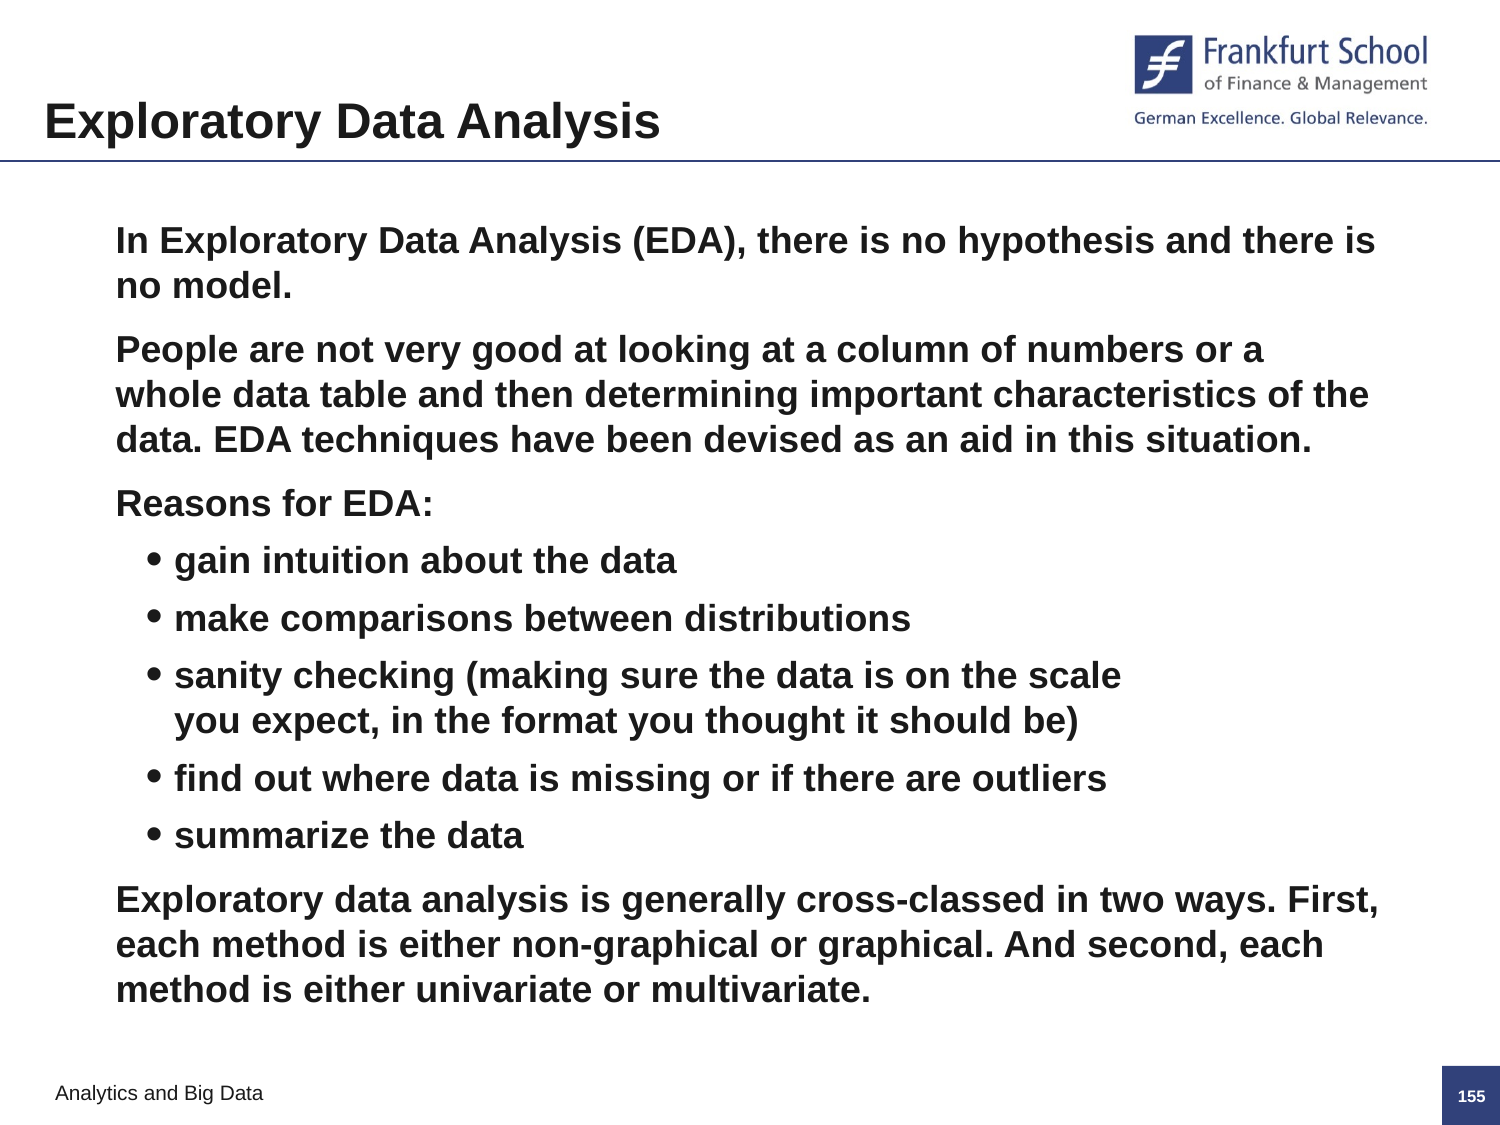

Exploratory Data Analysis
In Exploratory Data Analysis (EDA), there is no hypothesis and there is no model.
People are not very good at looking at a column of numbers or a whole data table and then determining important characteristics of the data. EDA techniques have been devised as an aid in this situation.
Reasons for EDA:
gain intuition about the data
make comparisons between distributions
sanity checking (making sure the data is on the scale
you expect, in the format you thought it should be)
find out where data is missing or if there are outliers
summarize the data
Exploratory data analysis is generally cross-classed in two ways. First, each method is either non-graphical or graphical. And second, each method is either univariate or multivariate.
155